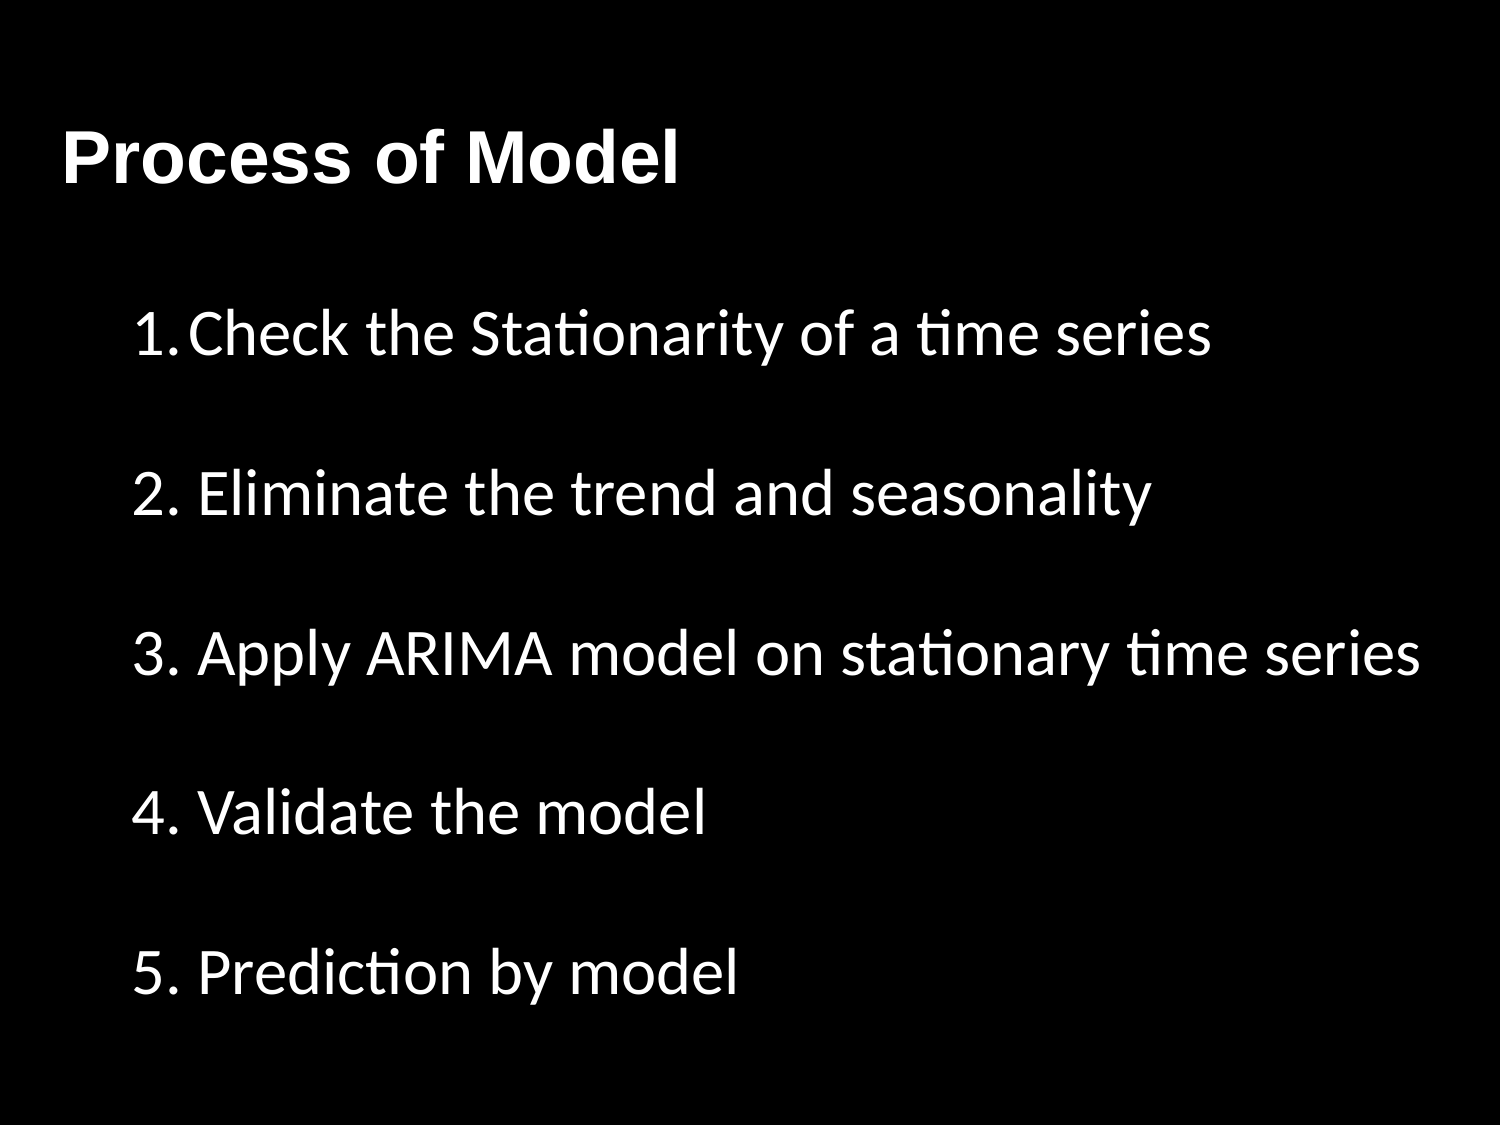

Process of Model
Check the Stationarity of a time series

2. Eliminate the trend and seasonality

3. Apply ARIMA model on stationary time series

4. Validate the model

5. Prediction by model